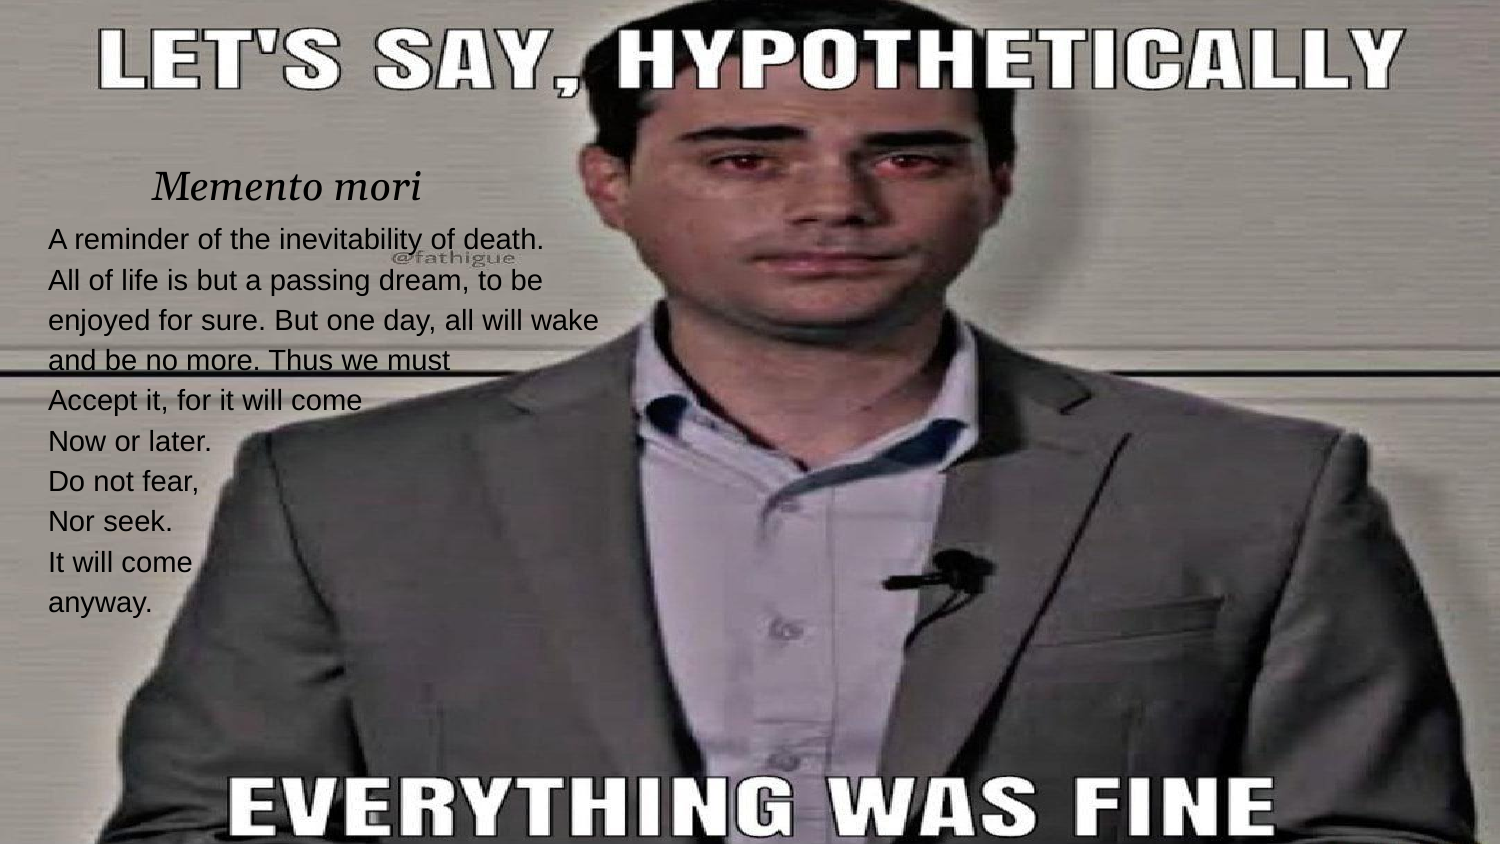

Memento mori

A reminder of the inevitability of death.
All of life is but a passing dream, to be enjoyed for sure. But one day, all will wake and be no more. Thus we must
Accept it, for it will come
Now or later.
Do not fear,
Nor seek.
It will come
anyway.